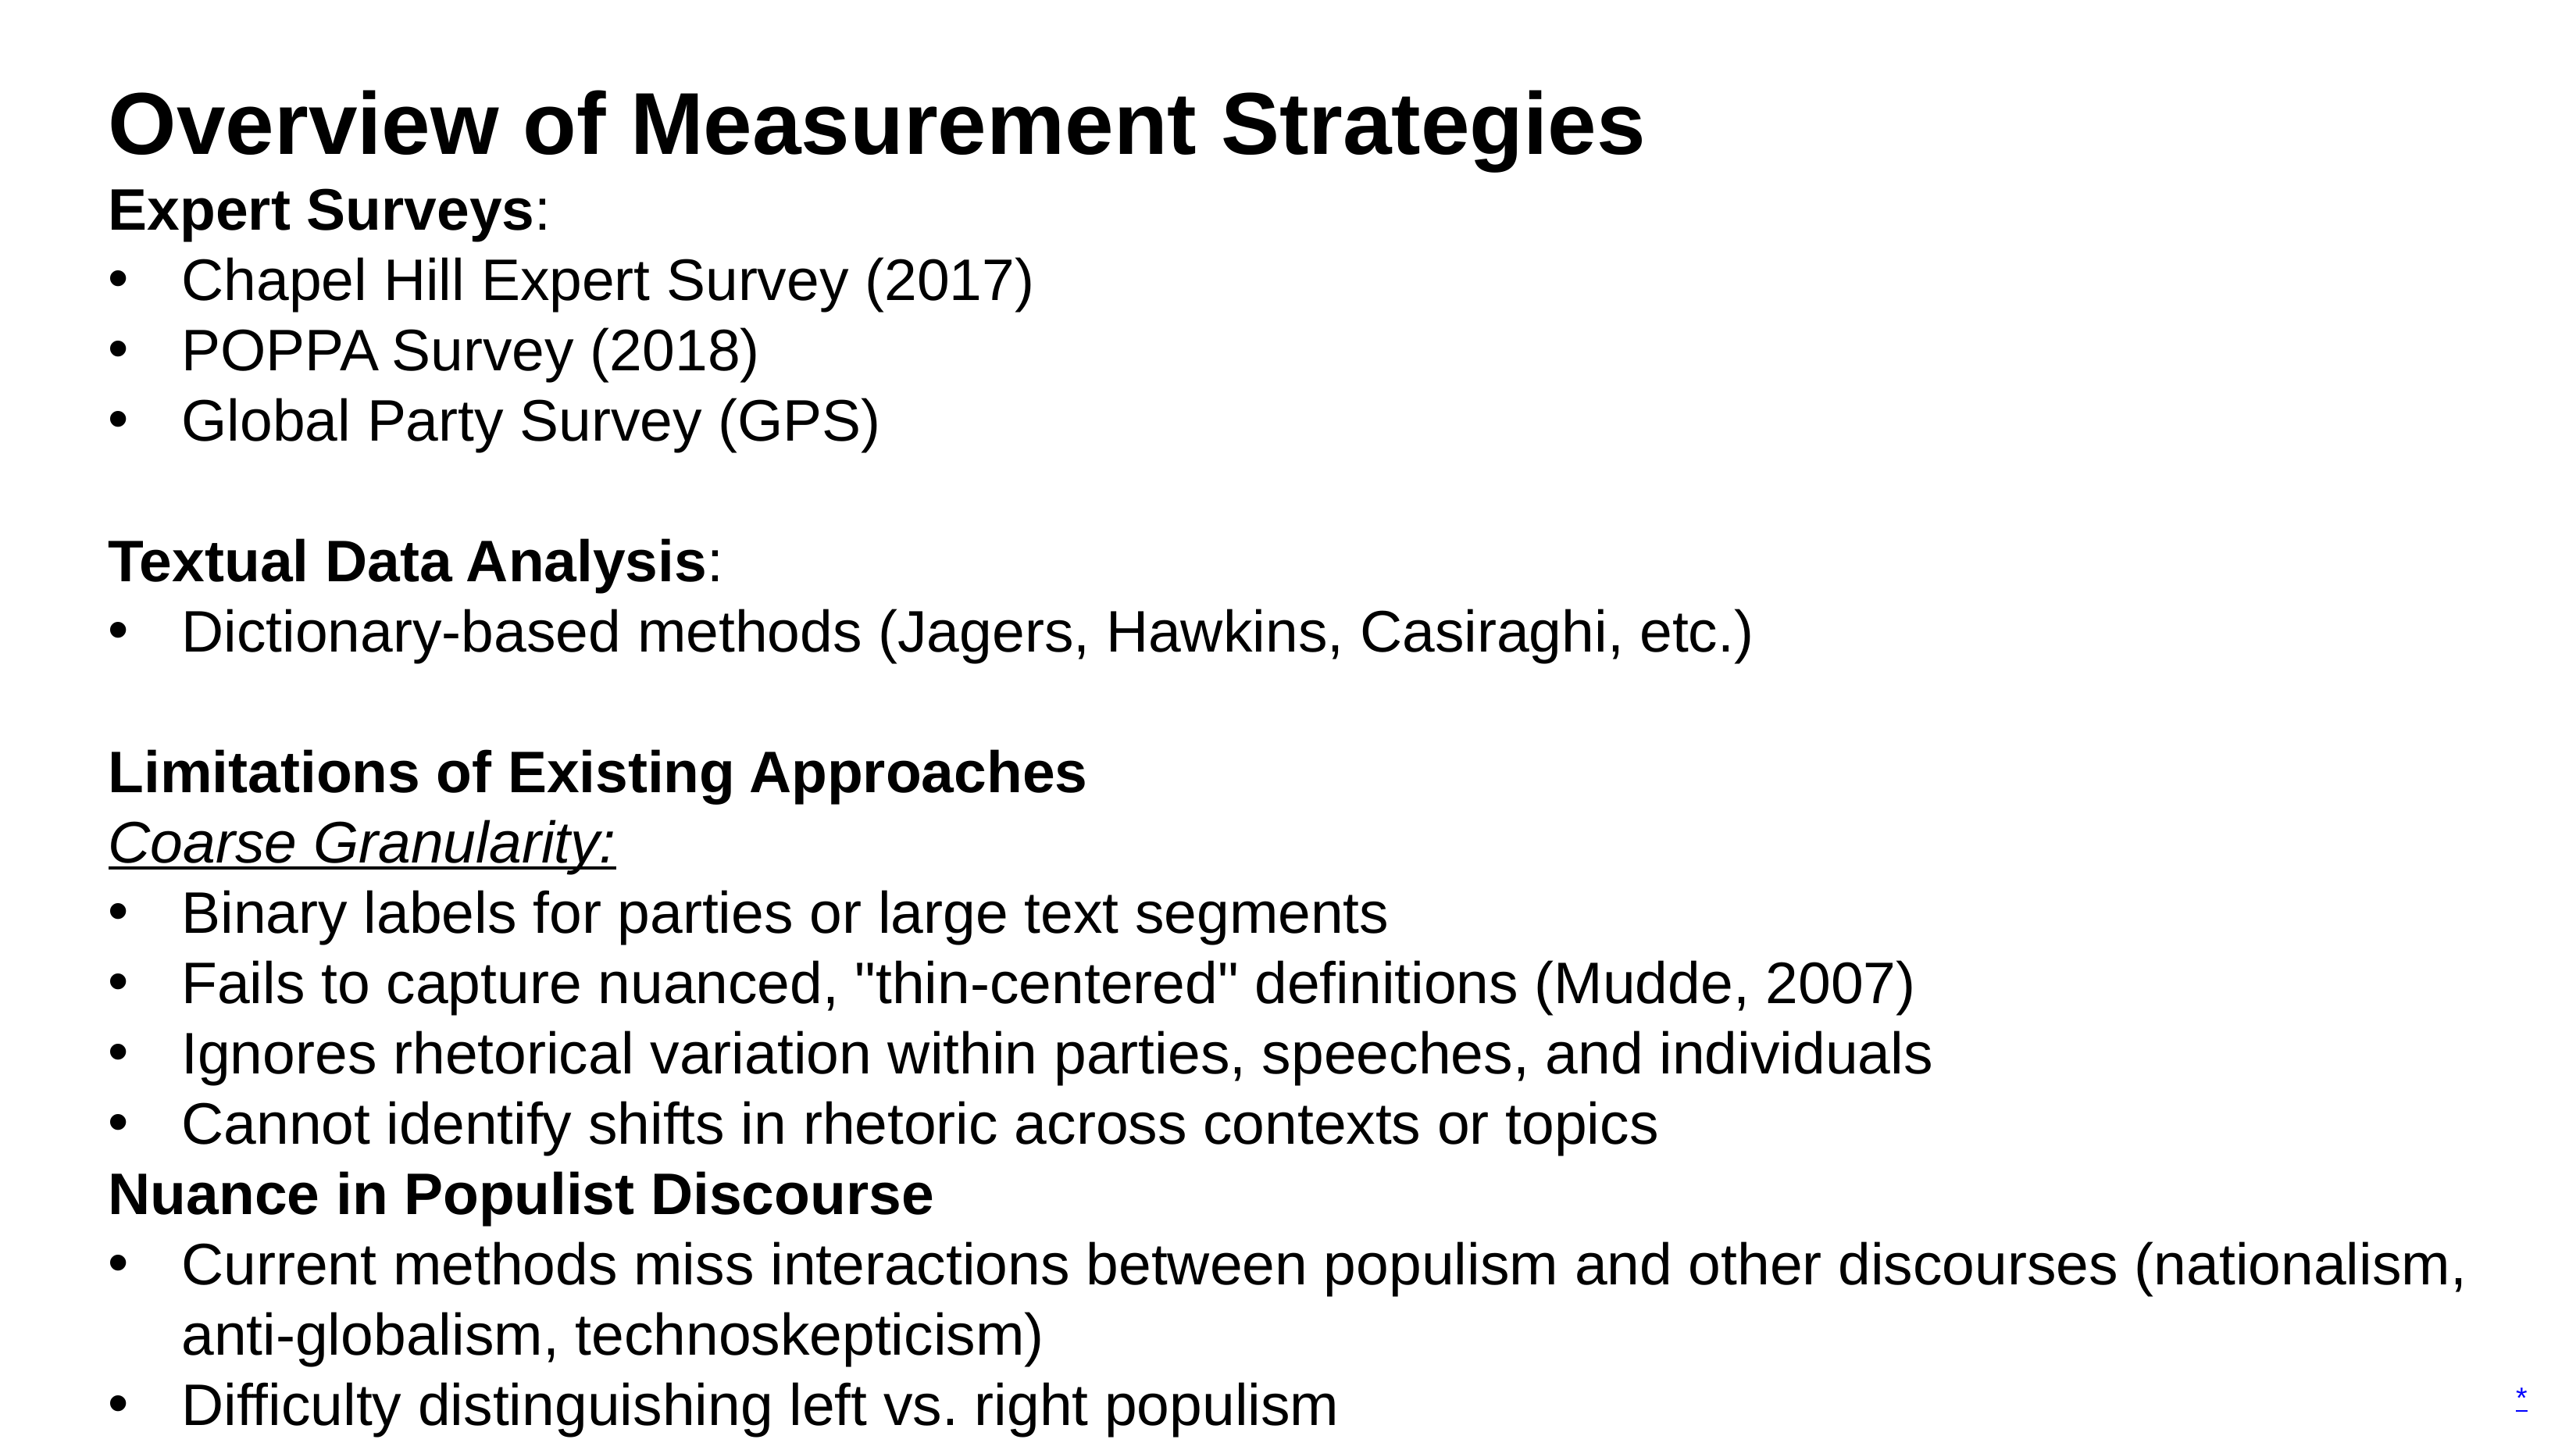

Overview of Measurement Strategies
Expert Surveys:
Chapel Hill Expert Survey (2017)
POPPA Survey (2018)
Global Party Survey (GPS)

Textual Data Analysis:
Dictionary-based methods (Jagers, Hawkins, Casiraghi, etc.)

Limitations of Existing Approaches
Coarse Granularity:
Binary labels for parties or large text segments
Fails to capture nuanced, "thin-centered" definitions (Mudde, 2007)
Ignores rhetorical variation within parties, speeches, and individuals
Cannot identify shifts in rhetoric across contexts or topics
Nuance in Populist Discourse
Current methods miss interactions between populism and other discourses (nationalism, anti-globalism, technoskepticism)
Difficulty distinguishing left vs. right populism